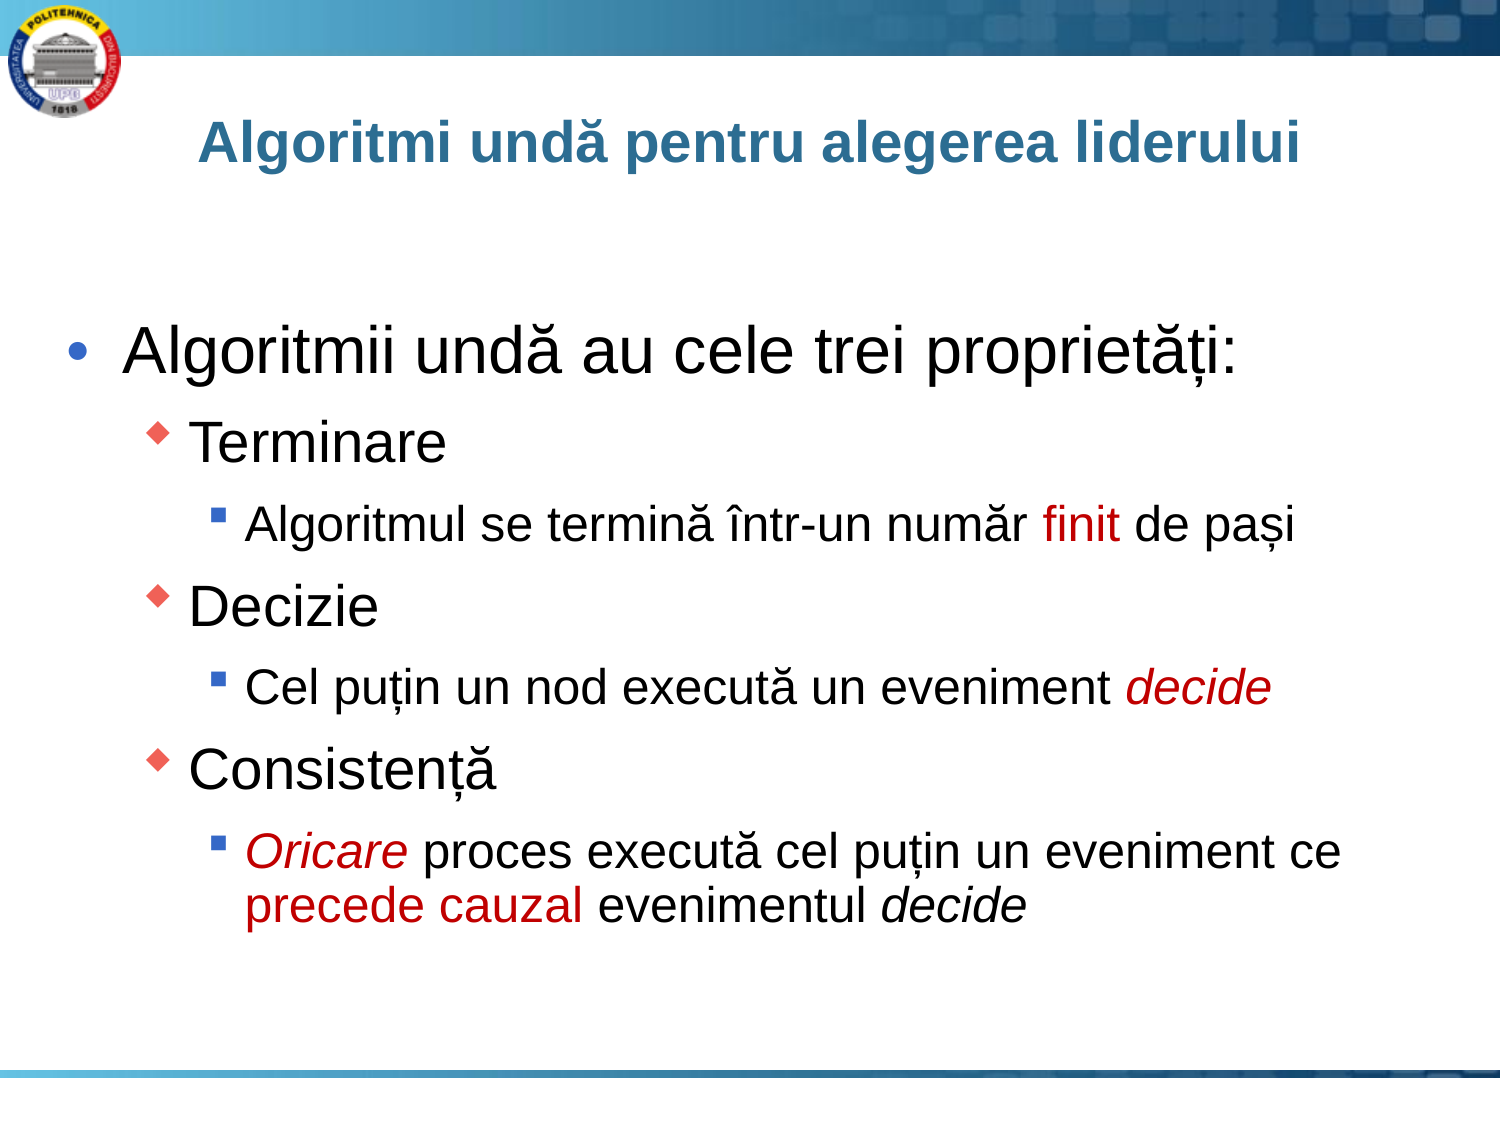

# Algoritmi undă pentru alegerea liderului
Algoritmii undă au cele trei proprietăți:
Terminare
Algoritmul se termină într-un număr finit de pași
Decizie
Cel puțin un nod execută un eveniment decide
Consistență
Oricare proces execută cel puțin un eveniment ce precede cauzal evenimentul decide